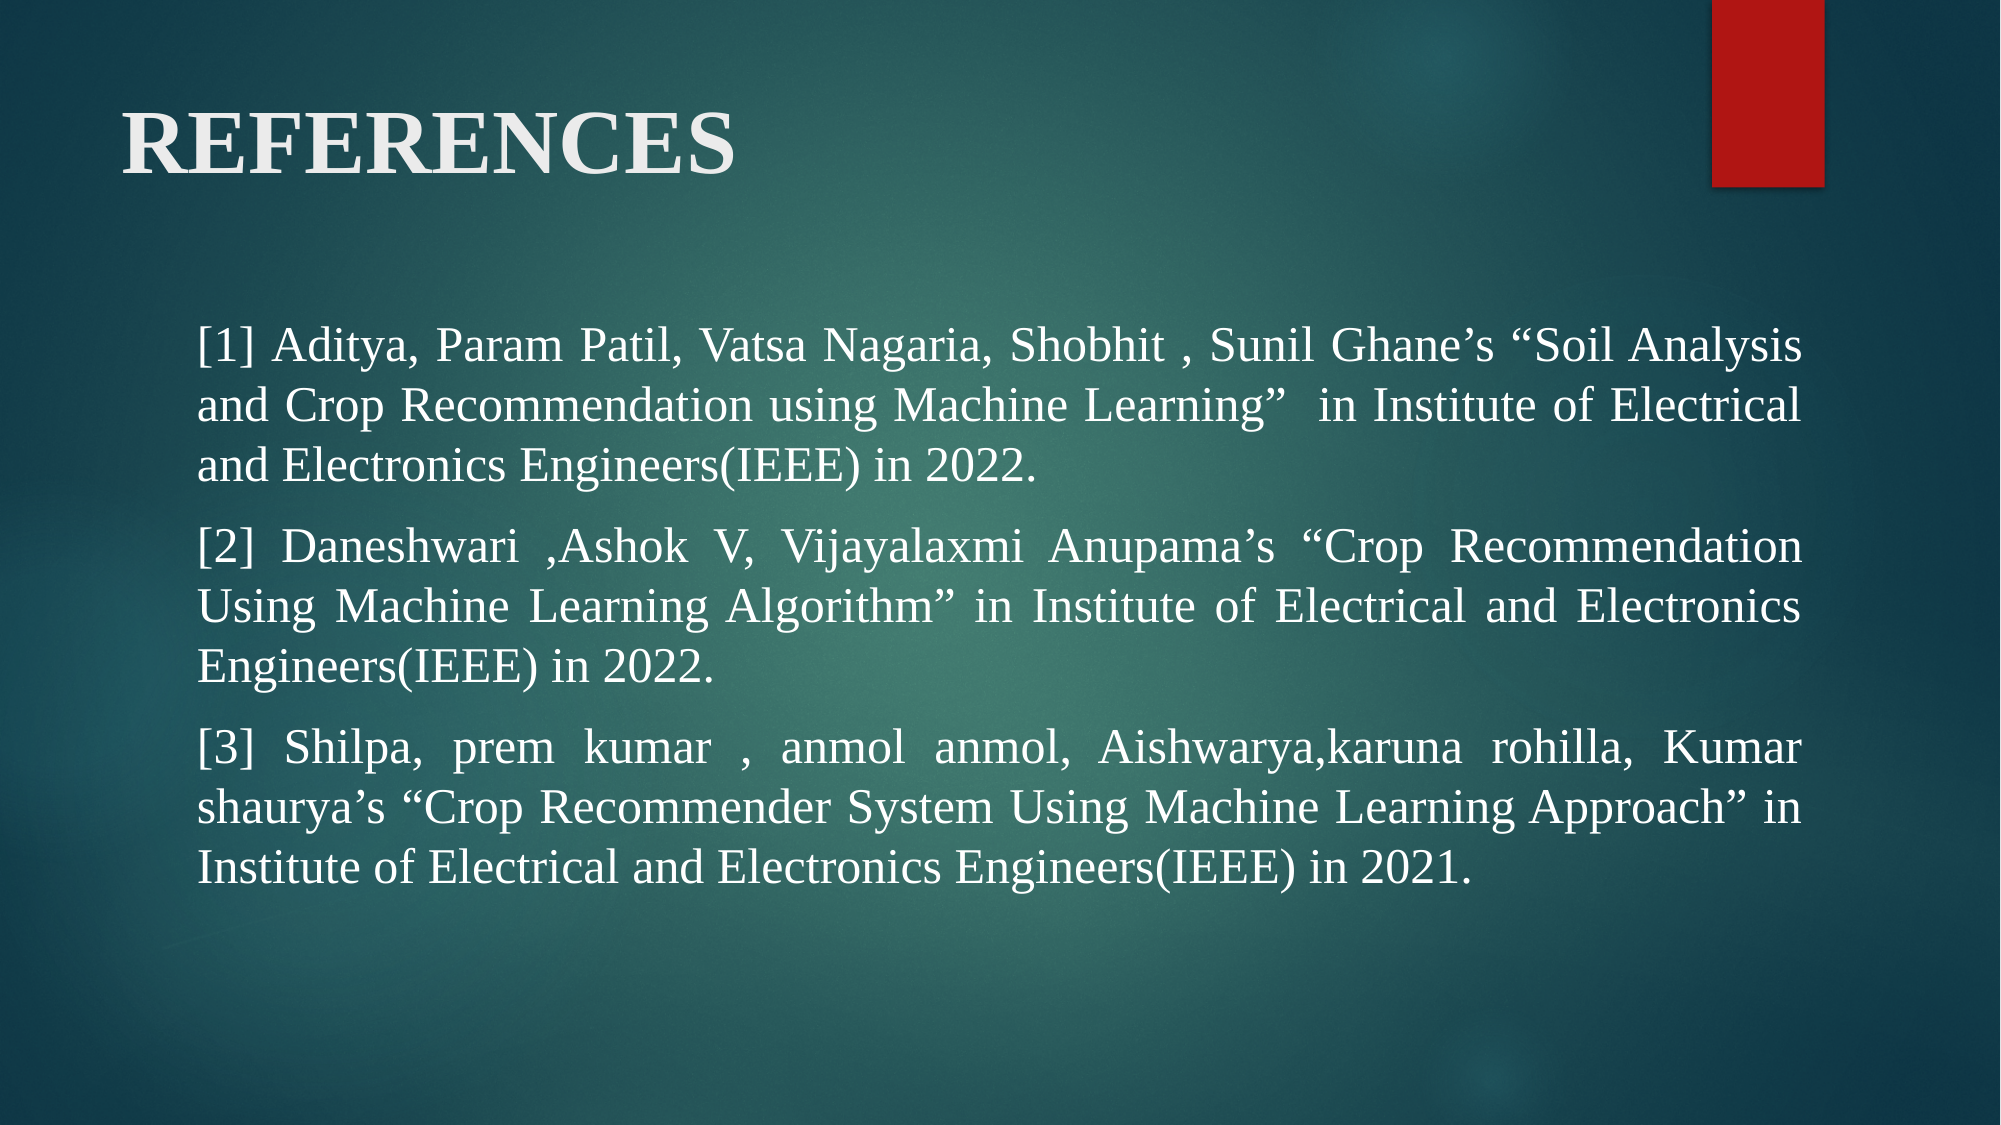

# REFERENCES
[1] Aditya, Param Patil, Vatsa Nagaria, Shobhit , Sunil Ghane’s “Soil Analysis and Crop Recommendation using Machine Learning”  in Institute of Electrical and Electronics Engineers(IEEE) in 2022.
[2] Daneshwari ,Ashok V, Vijayalaxmi Anupama’s “Crop Recommendation Using Machine Learning Algorithm” in Institute of Electrical and Electronics Engineers(IEEE) in 2022.
[3] Shilpa, prem kumar , anmol anmol, Aishwarya,karuna rohilla, Kumar shaurya’s “Crop Recommender System Using Machine Learning Approach” in Institute of Electrical and Electronics Engineers(IEEE) in 2021.